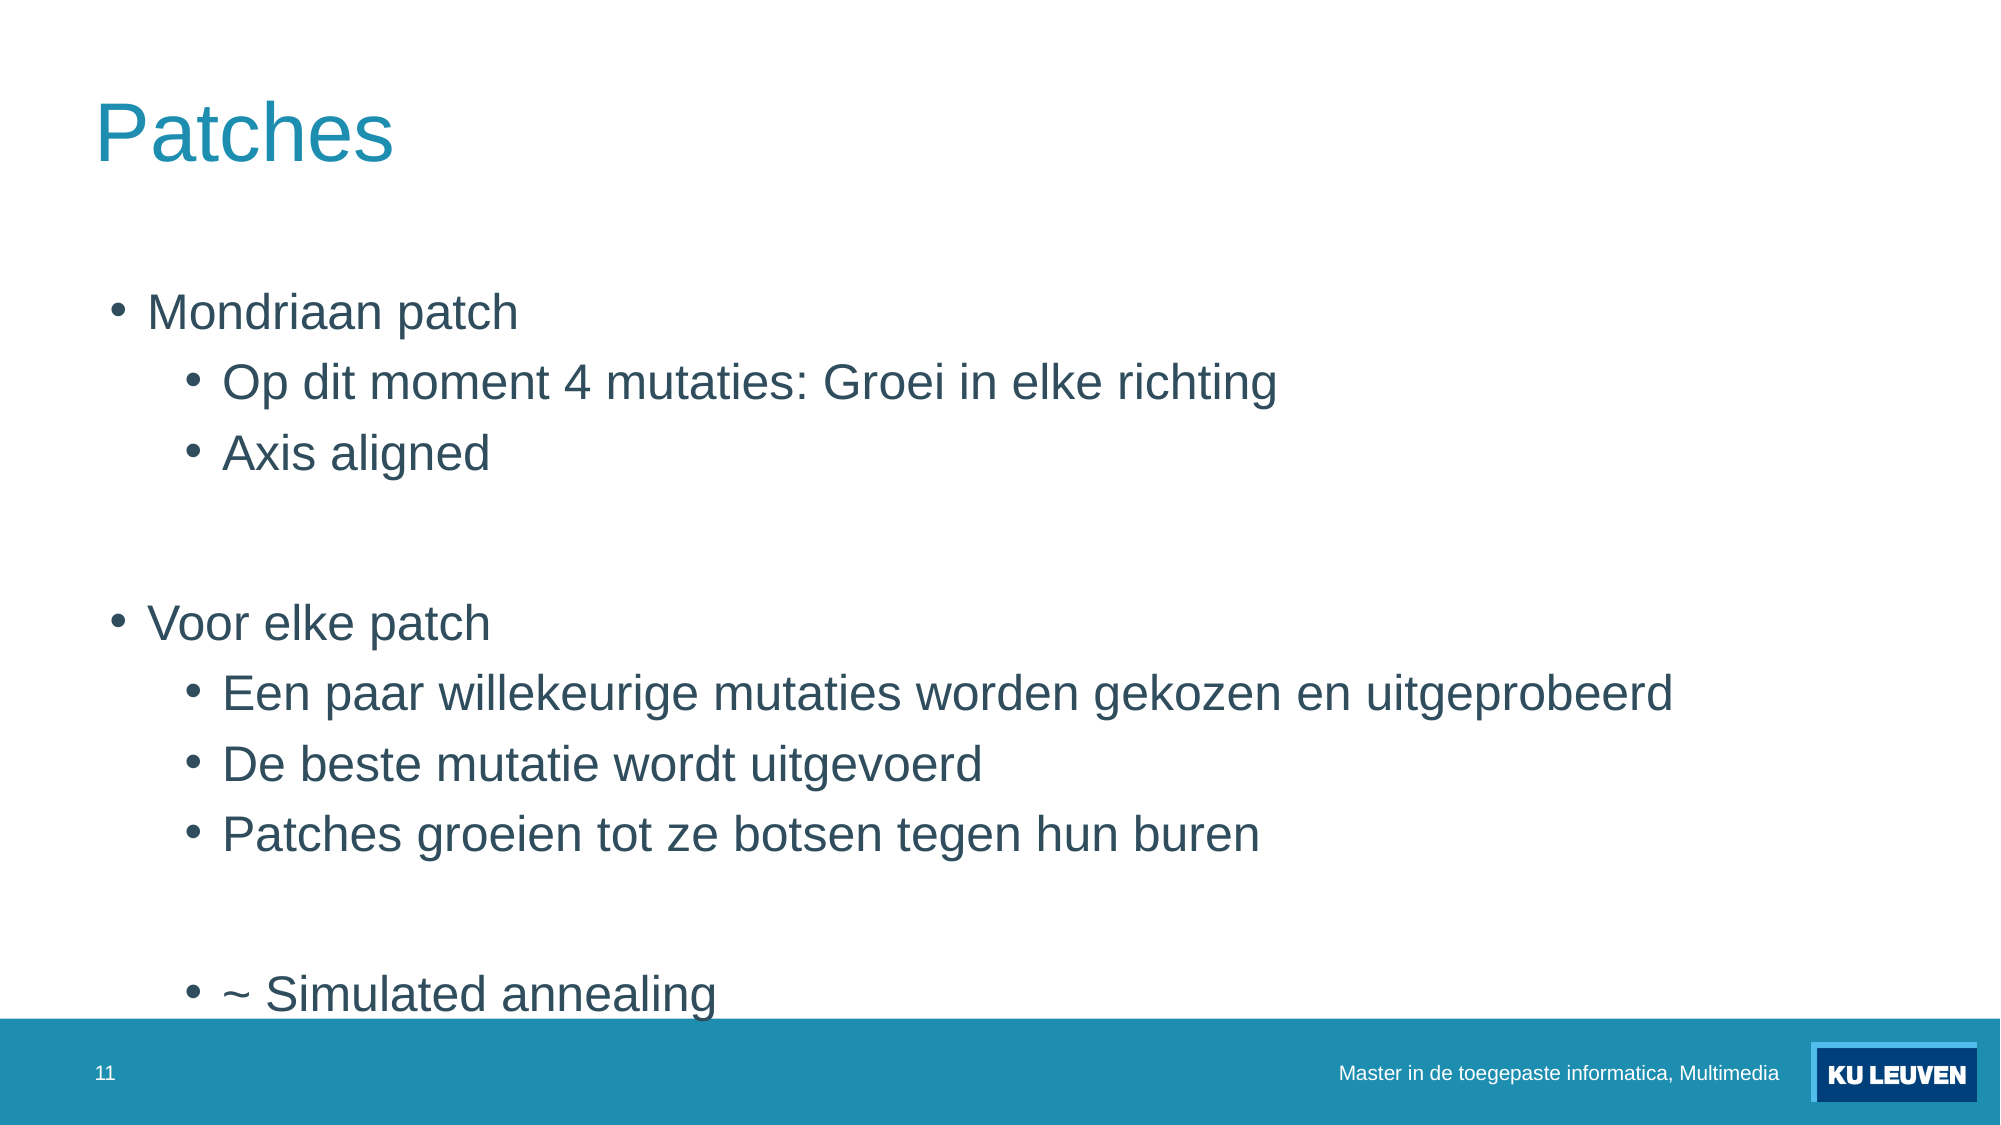

# Patches
Mondriaan patch
Op dit moment 4 mutaties: Groei in elke richting
Axis aligned

Voor elke patch
Een paar willekeurige mutaties worden gekozen en uitgeprobeerd
De beste mutatie wordt uitgevoerd
Patches groeien tot ze botsen tegen hun buren

~ Simulated annealing
11
Master in de toegepaste informatica, Multimedia